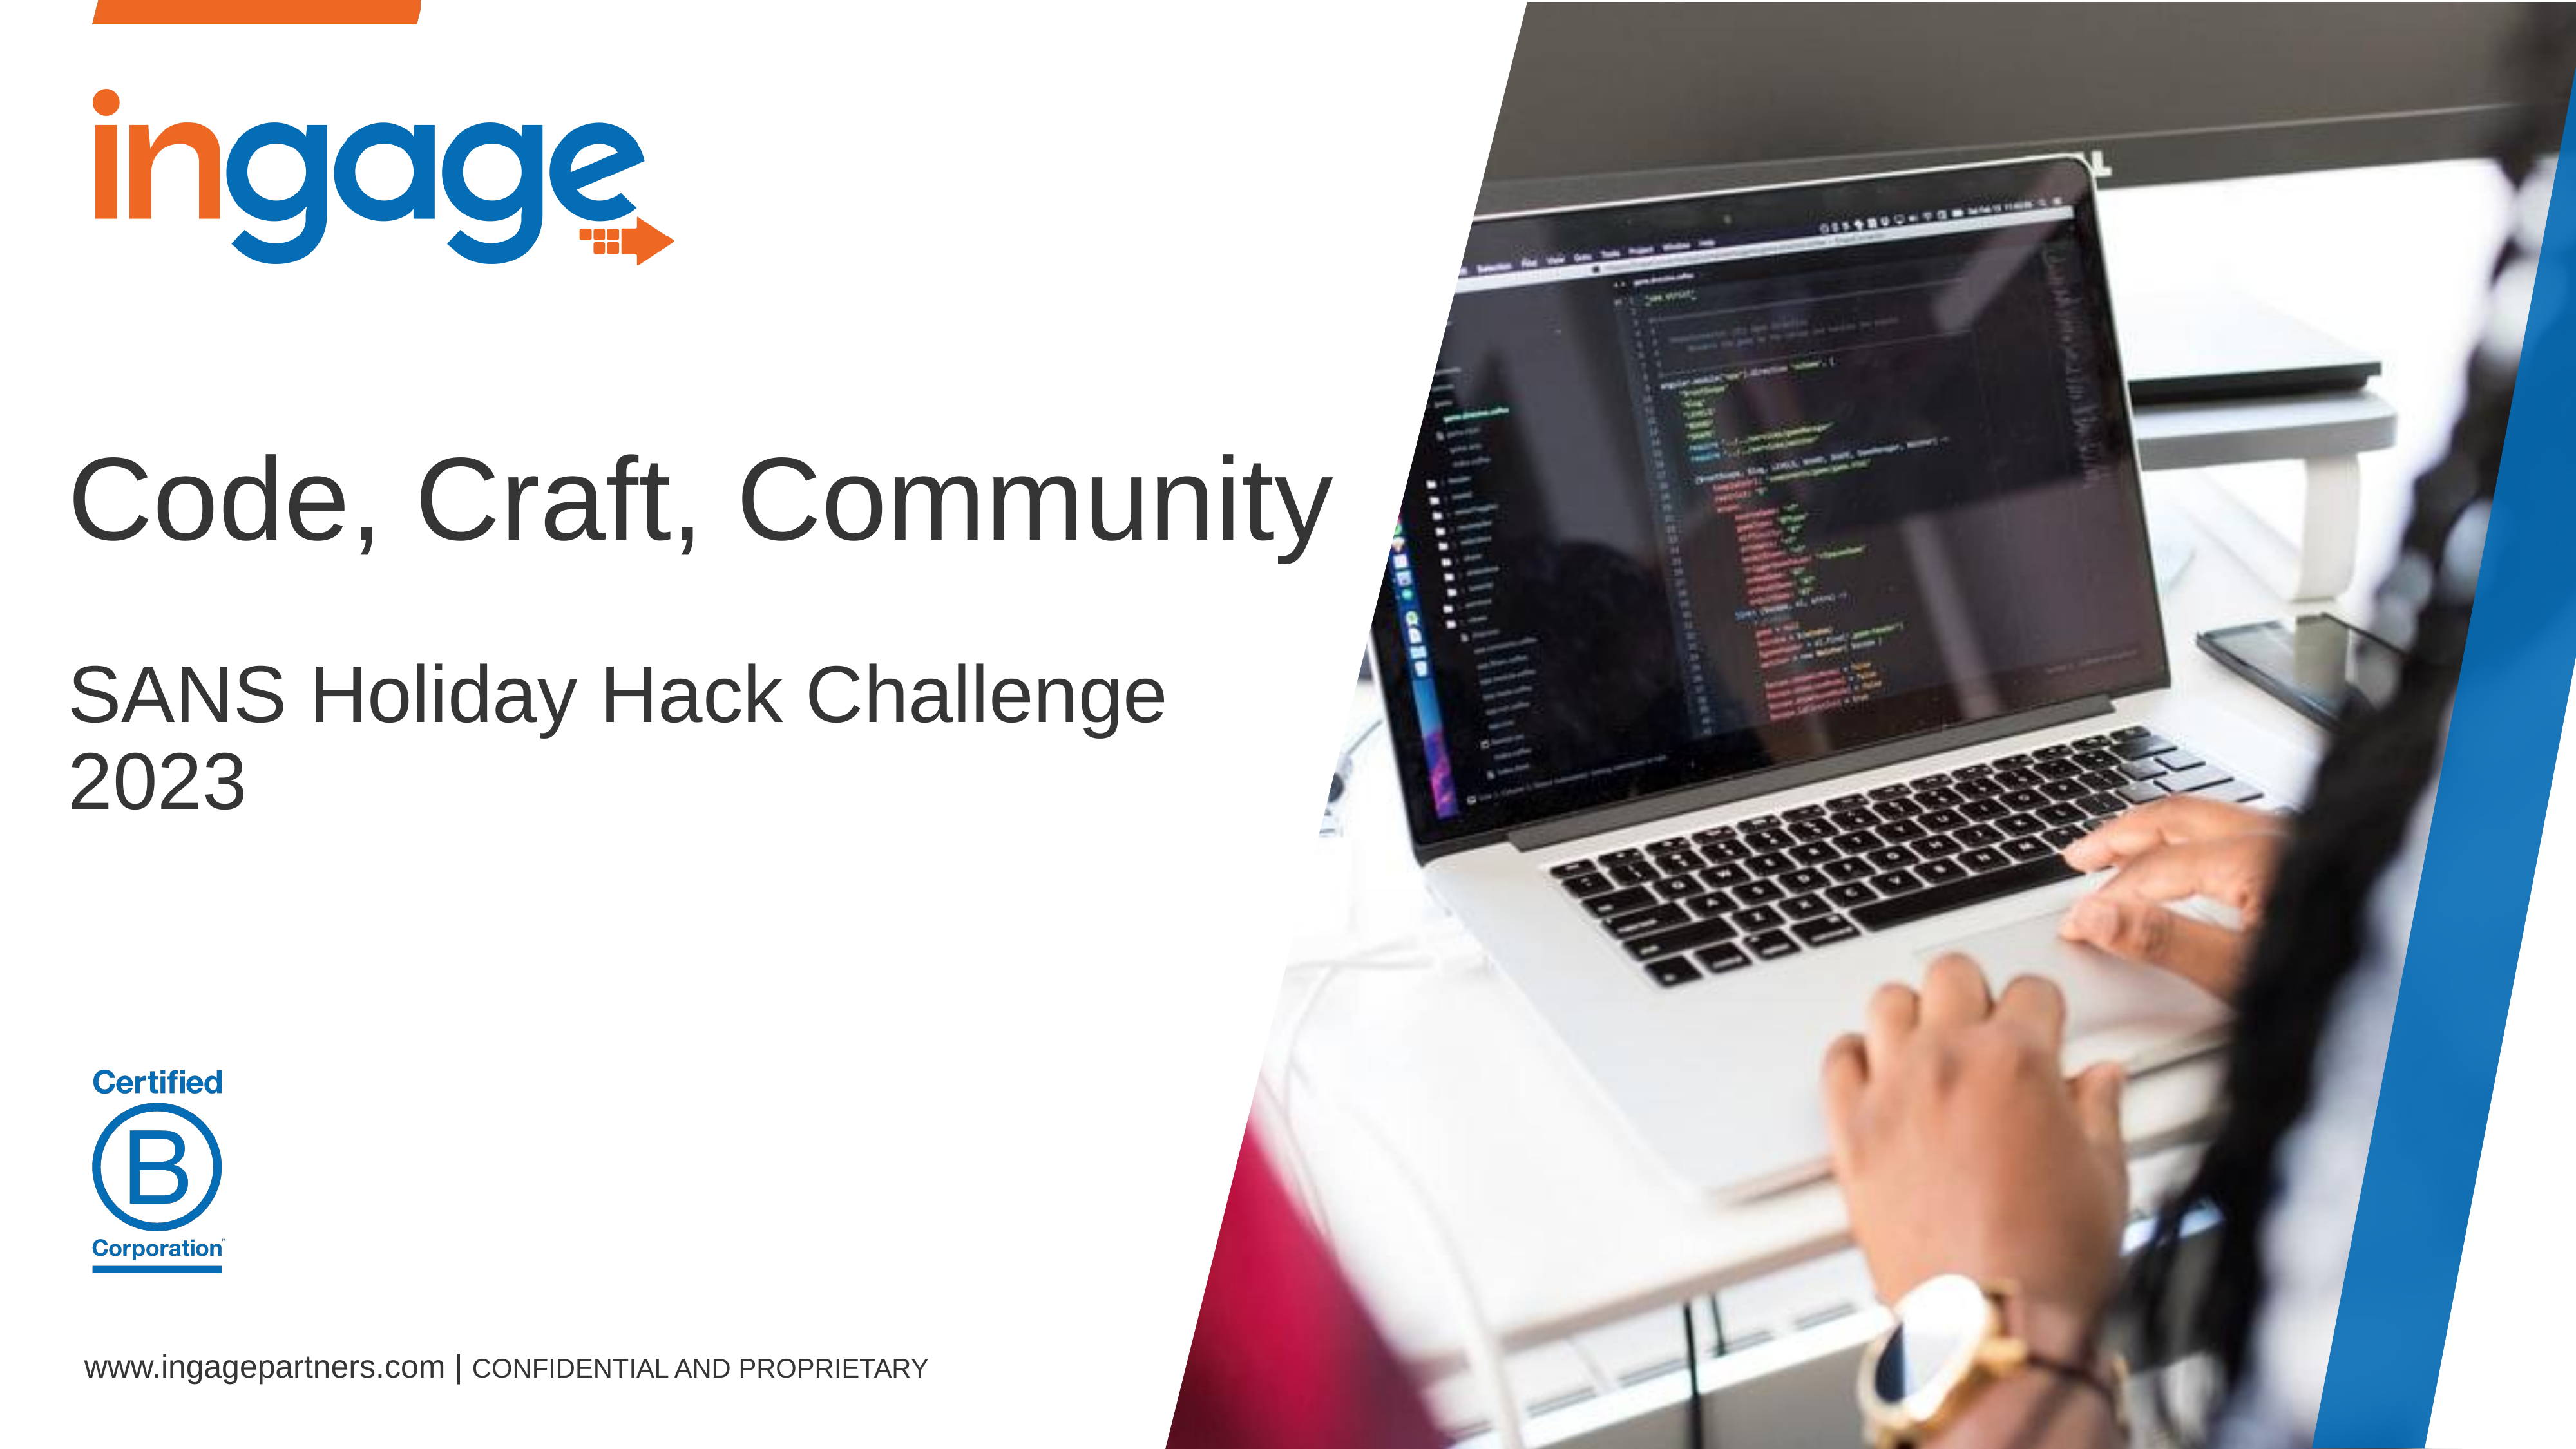

Code, Craft, Community
SANS Holiday Hack Challenge
2023